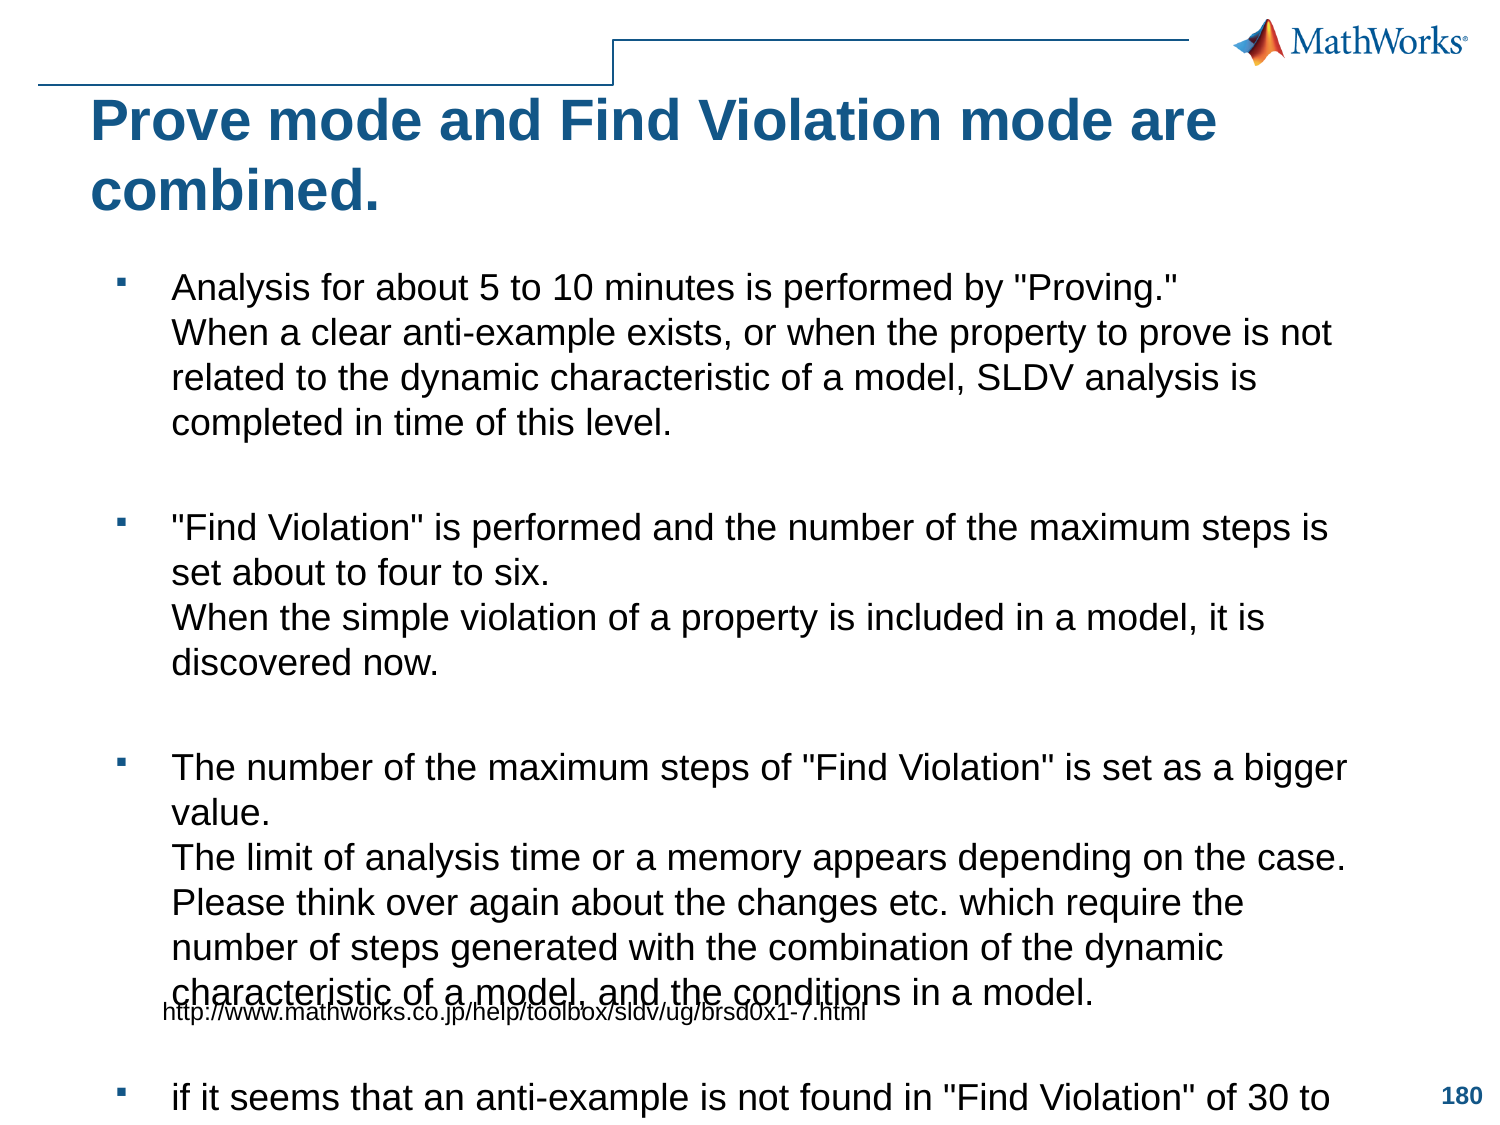

# Prove mode and Find Violation mode are combined.
Analysis for about 5 to 10 minutes is performed by "Proving."
When a clear anti-example exists, or when the property to prove is not related to the dynamic characteristic of a model, SLDV analysis is completed in time of this level.

"Find Violation" is performed and the number of the maximum steps is set about to four to six.
When the simple violation of a property is included in a model, it is discovered now.

The number of the maximum steps of "Find Violation" is set as a bigger value.
The limit of analysis time or a memory appears depending on the case.
Please think over again about the changes etc. which require the number of steps generated with the combination of the dynamic characteristic of a model, and the conditions in a model.

if it seems that an anti-example is not found in "Find Violation" of 30 to 50 step -- "Prove" -- the maximum analysis time -- comparatively -- it is large (about several hours) -- it carries out and performs again.
http://www.mathworks.co.jp/help/toolbox/sldv/ug/brsd0x1-7.html